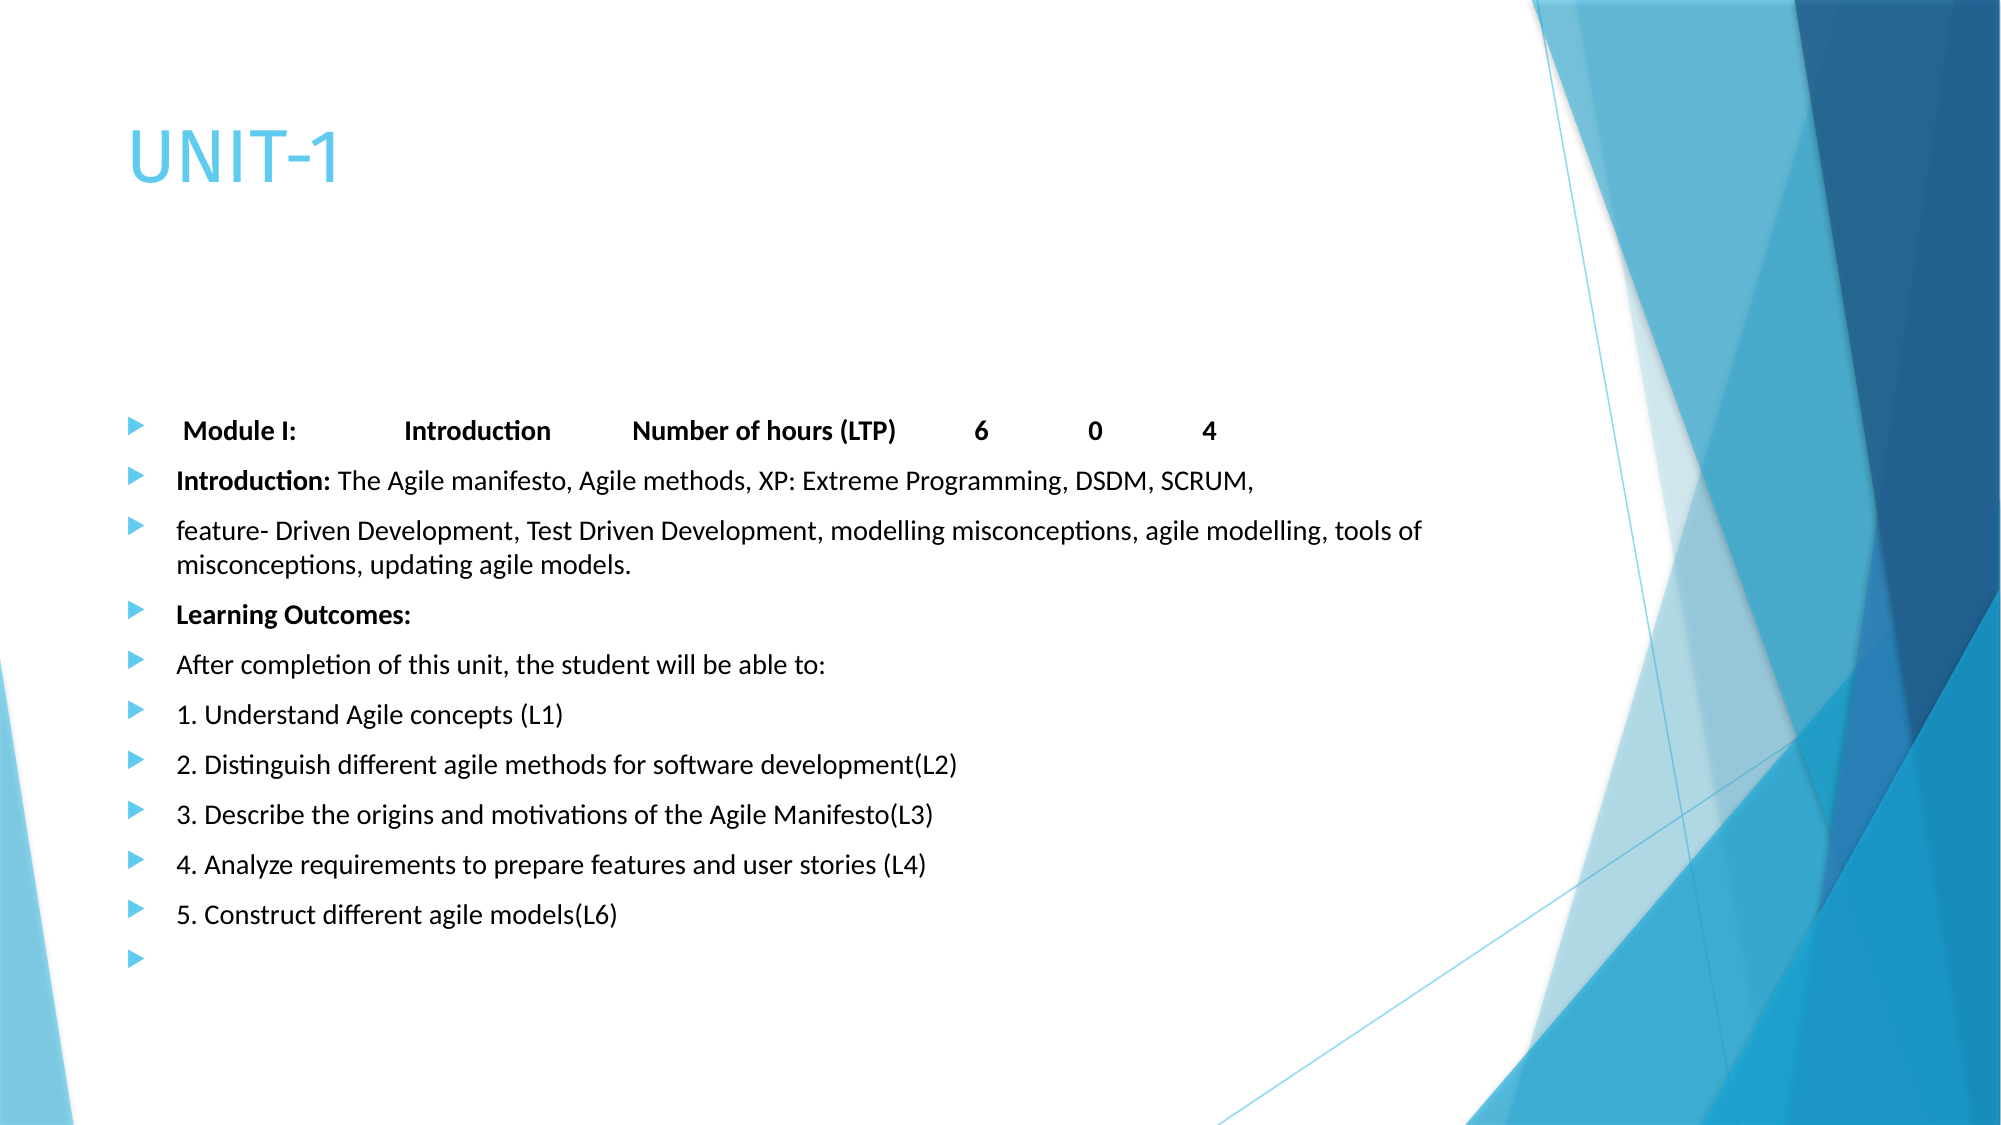

# UNIT-1

 Module I: 	Introduction 	Number of hours (LTP) 	6 	0 	4
Introduction: The Agile manifesto, Agile methods, XP: Extreme Programming, DSDM, SCRUM,
feature- Driven Development, Test Driven Development, modelling misconceptions, agile modelling, tools of misconceptions, updating agile models.
Learning Outcomes:
After completion of this unit, the student will be able to:
1. Understand Agile concepts (L1)
2. Distinguish different agile methods for software development(L2)
3. Describe the origins and motivations of the Agile Manifesto(L3)
4. Analyze requirements to prepare features and user stories (L4)
5. Construct different agile models(L6)